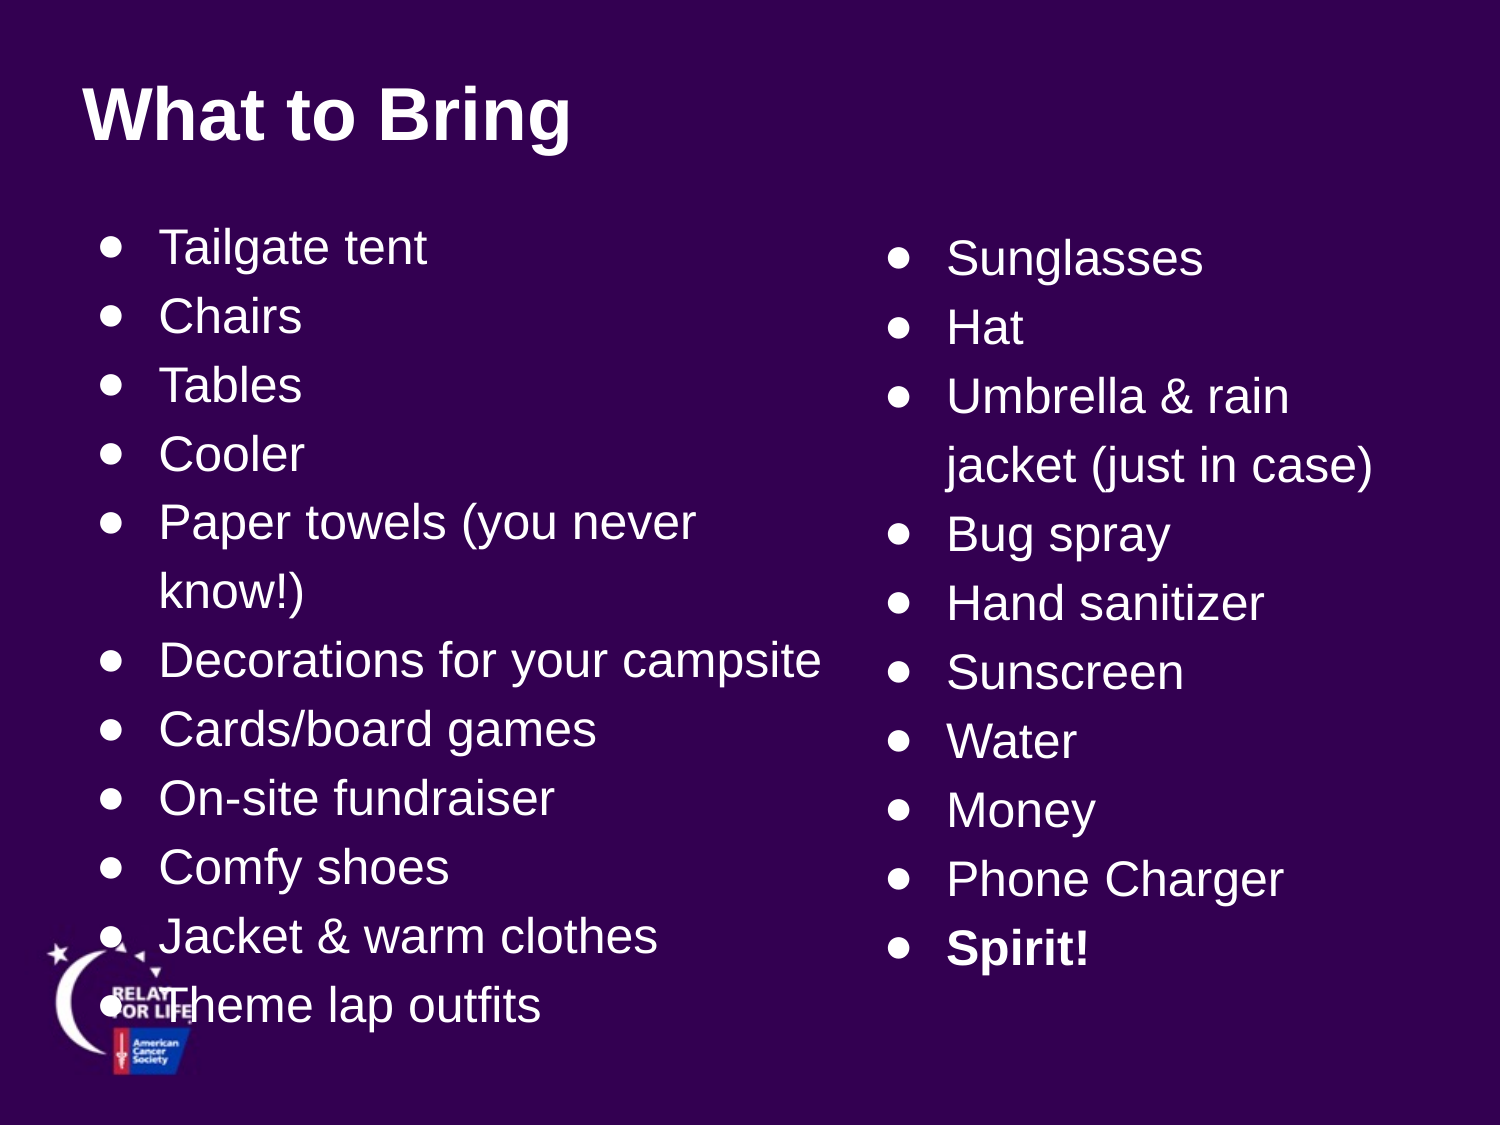

What to Bring
Tailgate tent
Chairs
Tables
Cooler
Paper towels (you never know!)
Decorations for your campsite
Cards/board games
On-site fundraiser
Comfy shoes
Jacket & warm clothes
Theme lap outfits

Sunglasses
Hat
Umbrella & rain jacket (just in case)
Bug spray
Hand sanitizer
Sunscreen
Water
Money
Phone Charger
Spirit!